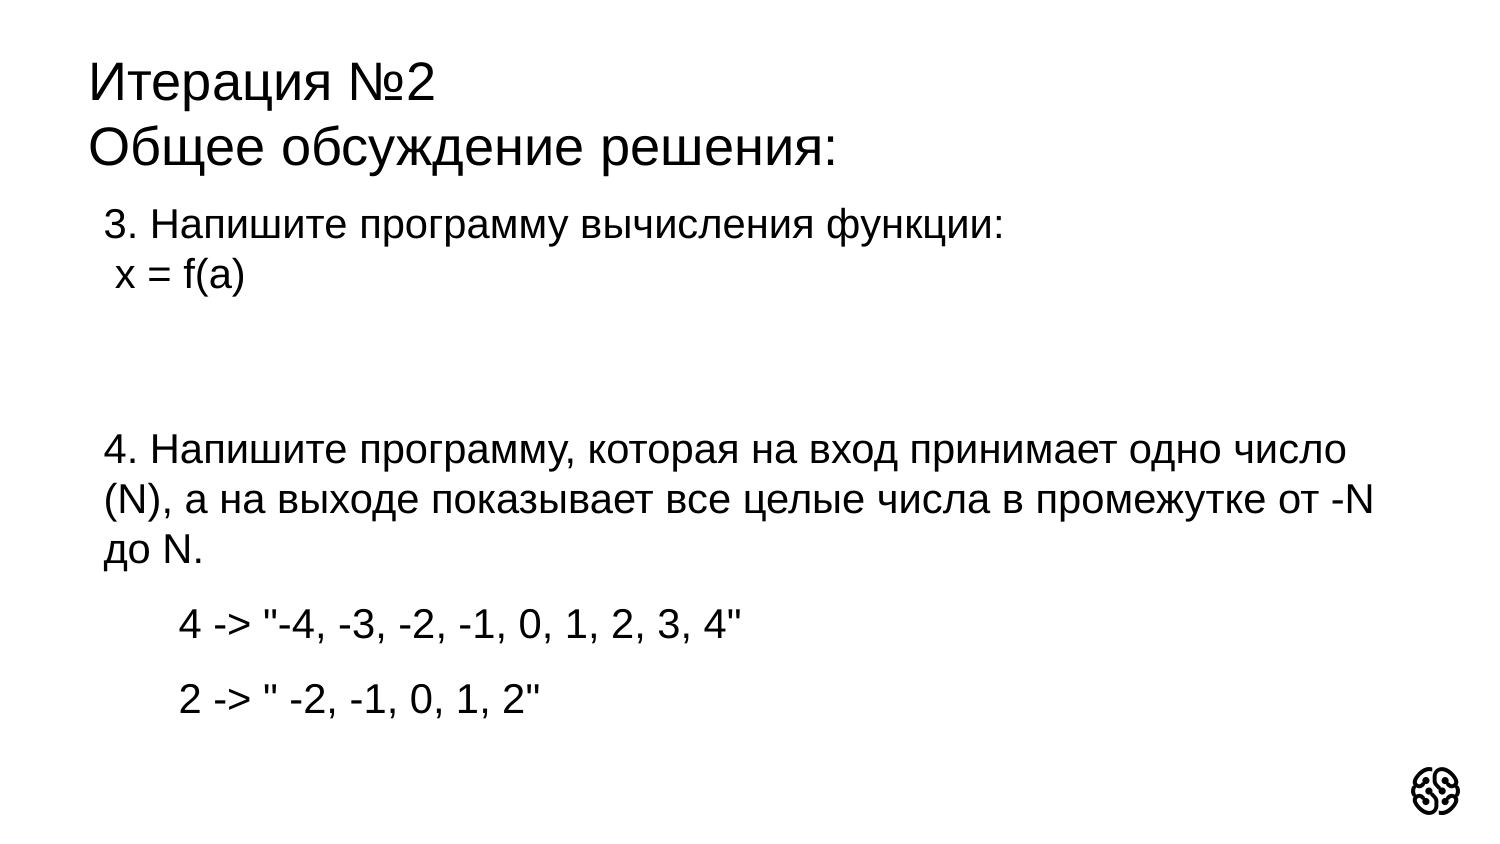

# Итерация №2
Общее обсуждение решения:

3. Напишите программу вычисления функции:
 x = f(a)

4. Напишите программу, которая на вход принимает одно число (N), а на выходе показывает все целые числа в промежутке от -N до N.
4 -> "-4, -3, -2, -1, 0, 1, 2, 3, 4"
2 -> " -2, -1, 0, 1, 2"